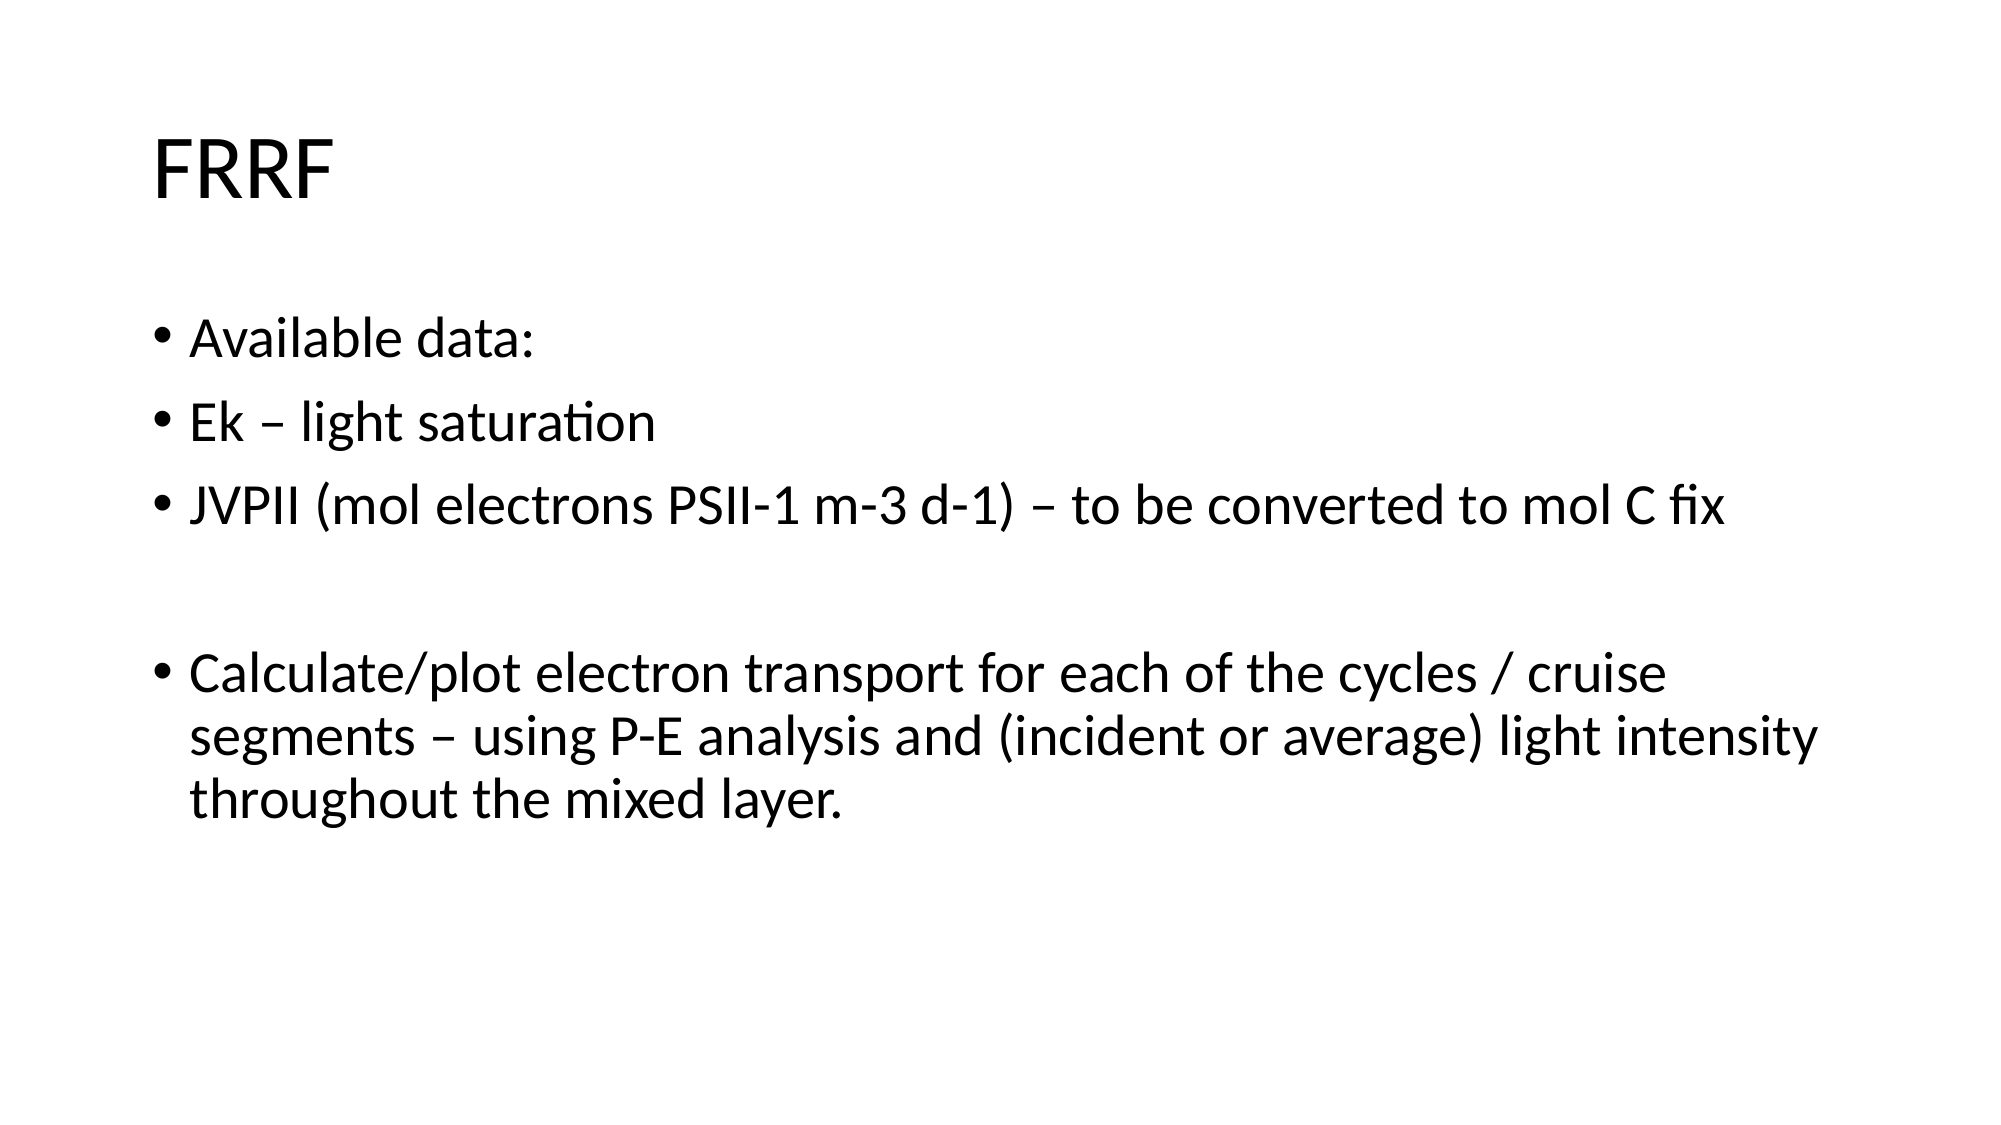

# FRRF
Available data:
Ek – light saturation
JVPII (mol electrons PSII-1 m-3 d-1) – to be converted to mol C fix

Calculate/plot electron transport for each of the cycles / cruise segments – using P-E analysis and (incident or average) light intensity throughout the mixed layer.